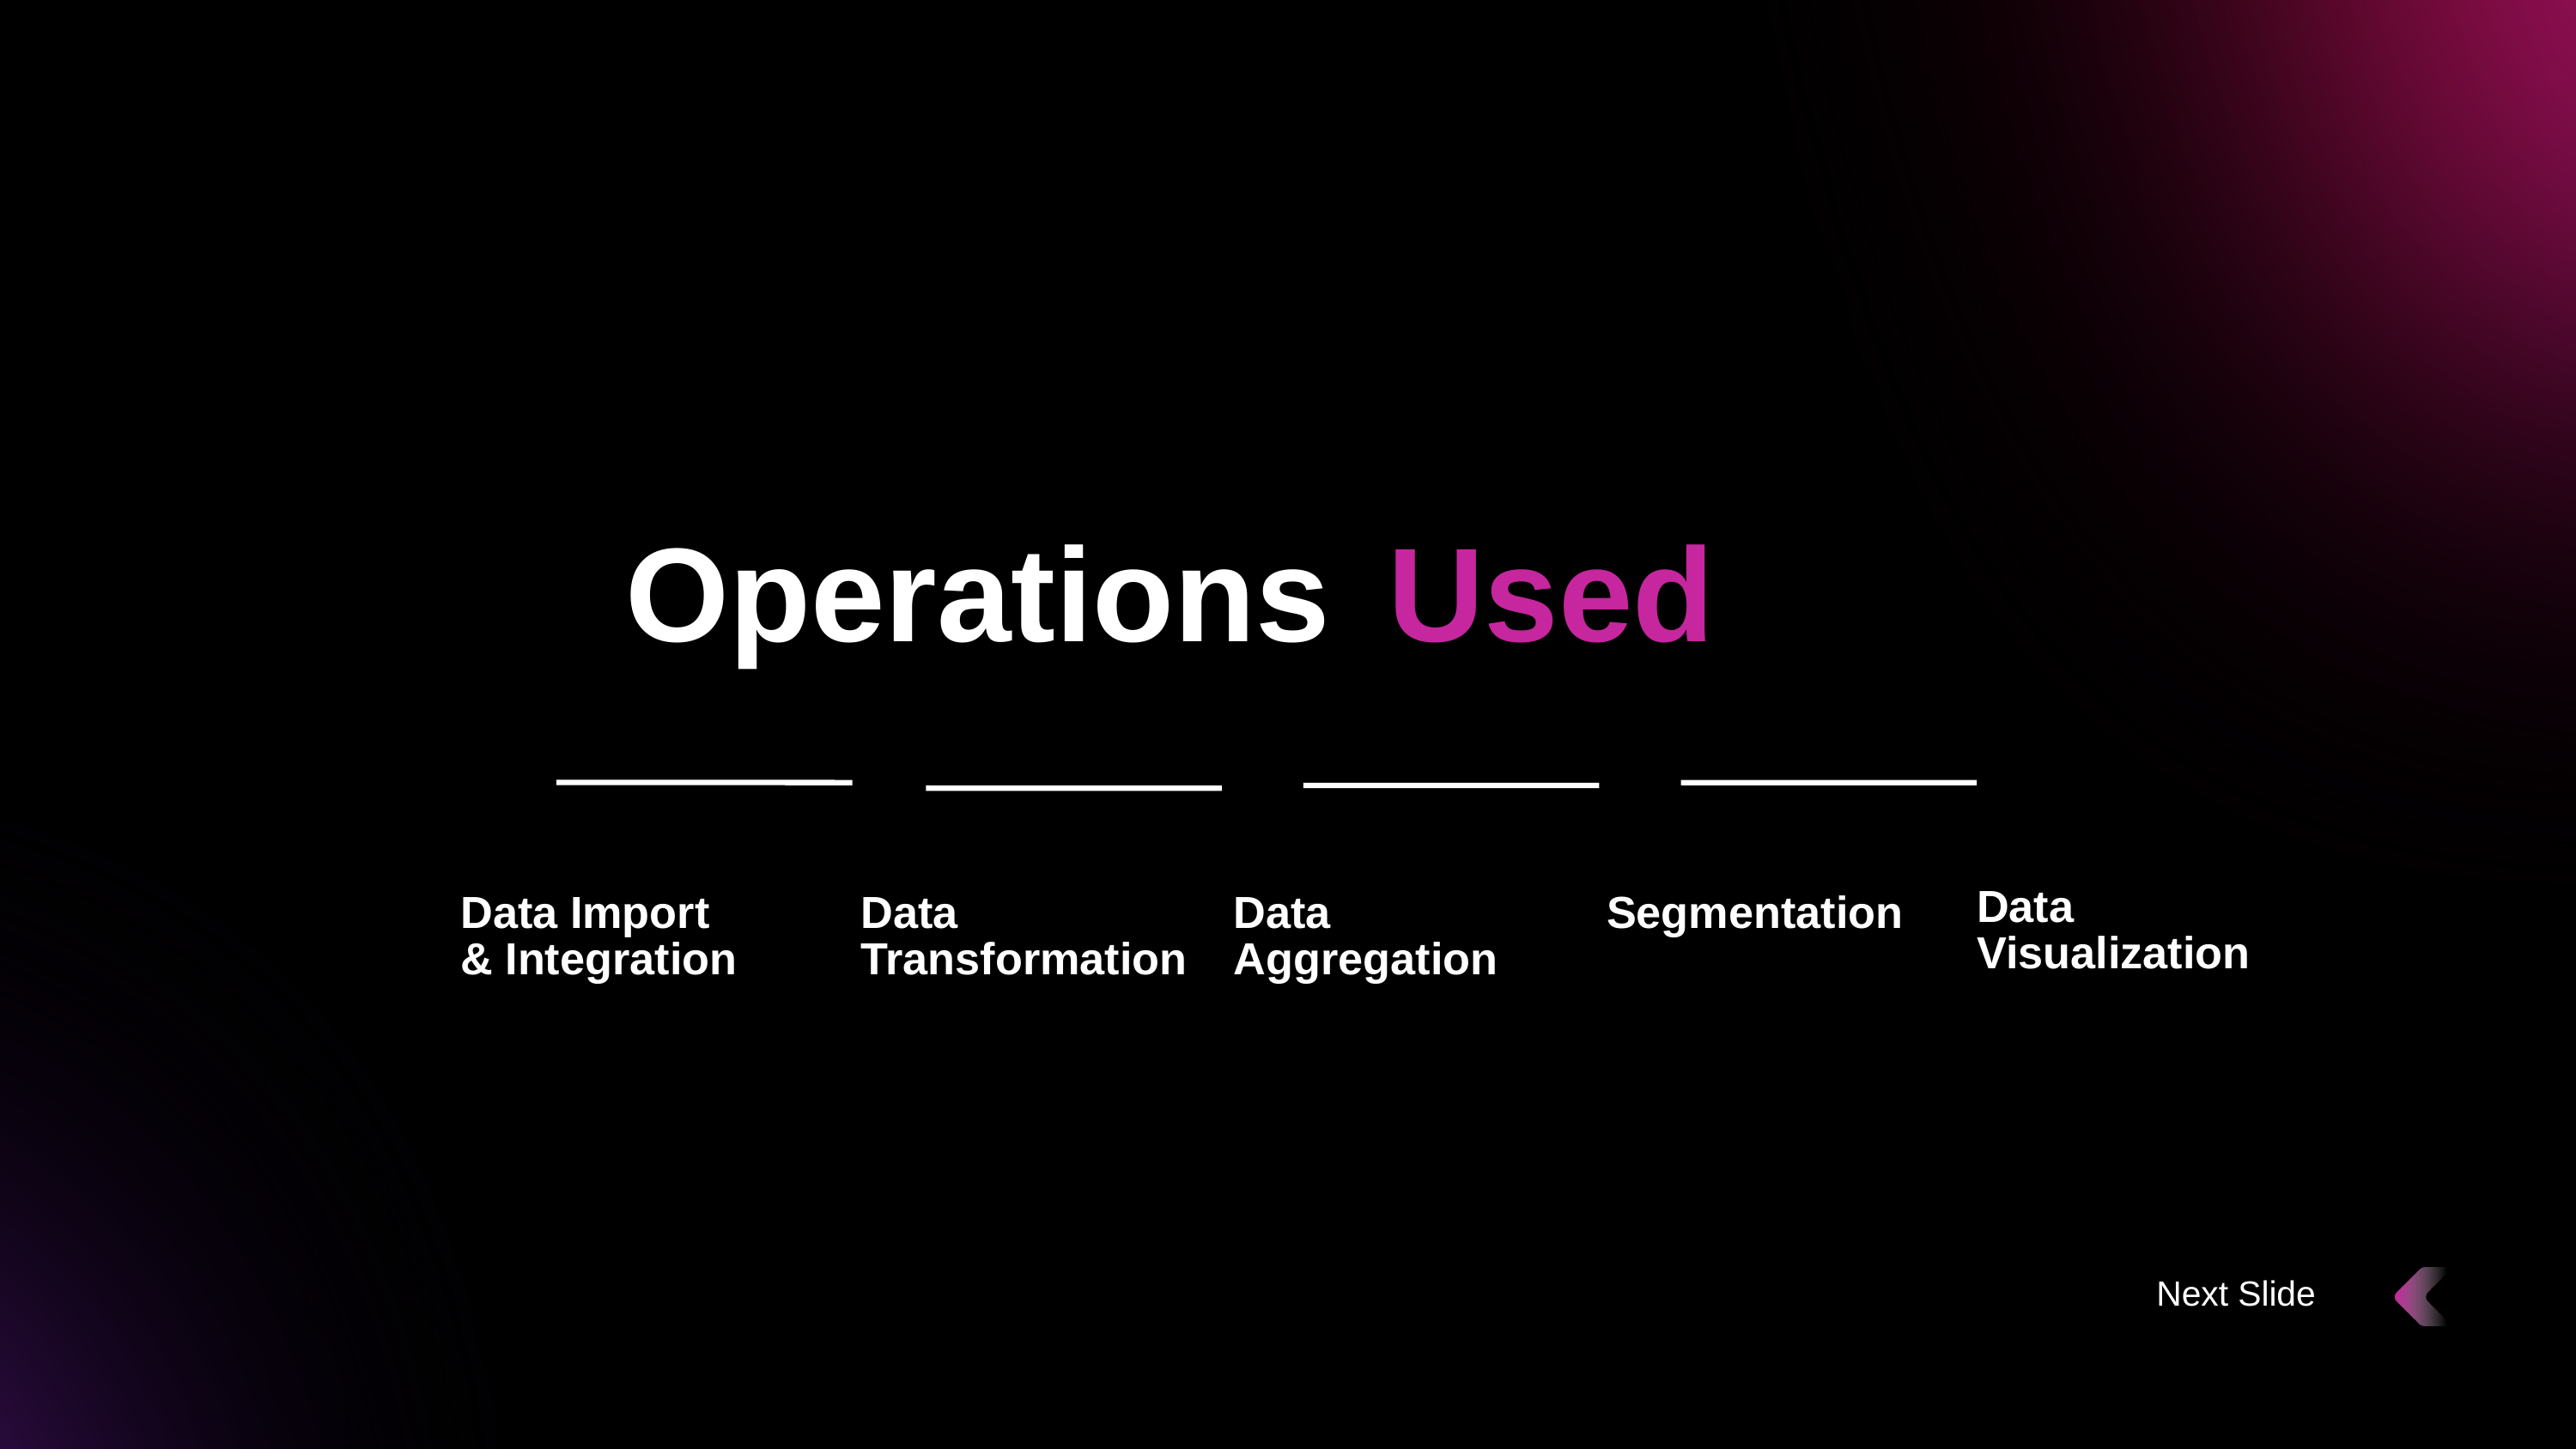

Operations
Used

Data Visualization
Data Import
& Integration
Data Transformation
Data Aggregation
Segmentation

Next Slide